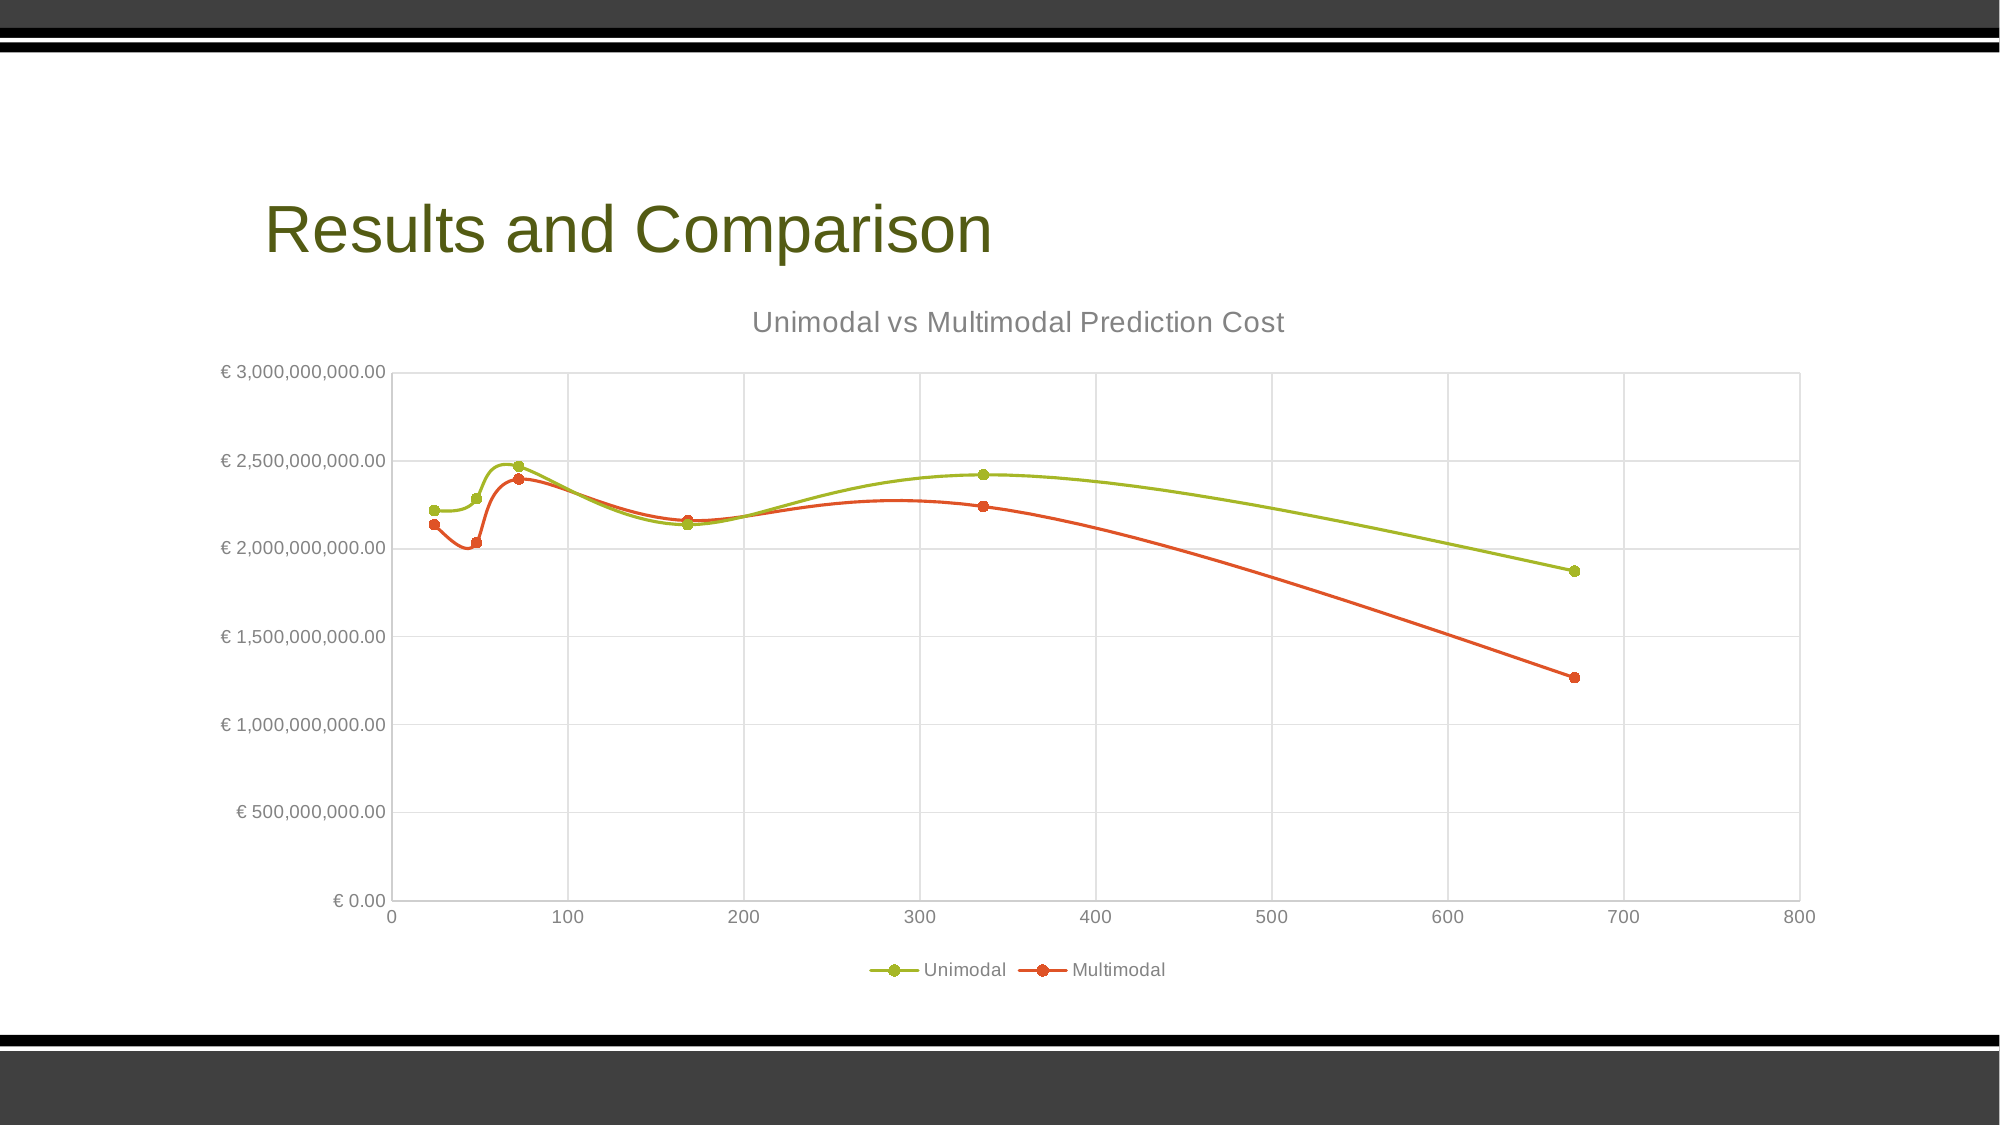

# Results and Comparison

### Chart: Unimodal vs Multimodal Prediction Cost

| Category |  |  |
|---|---|---|